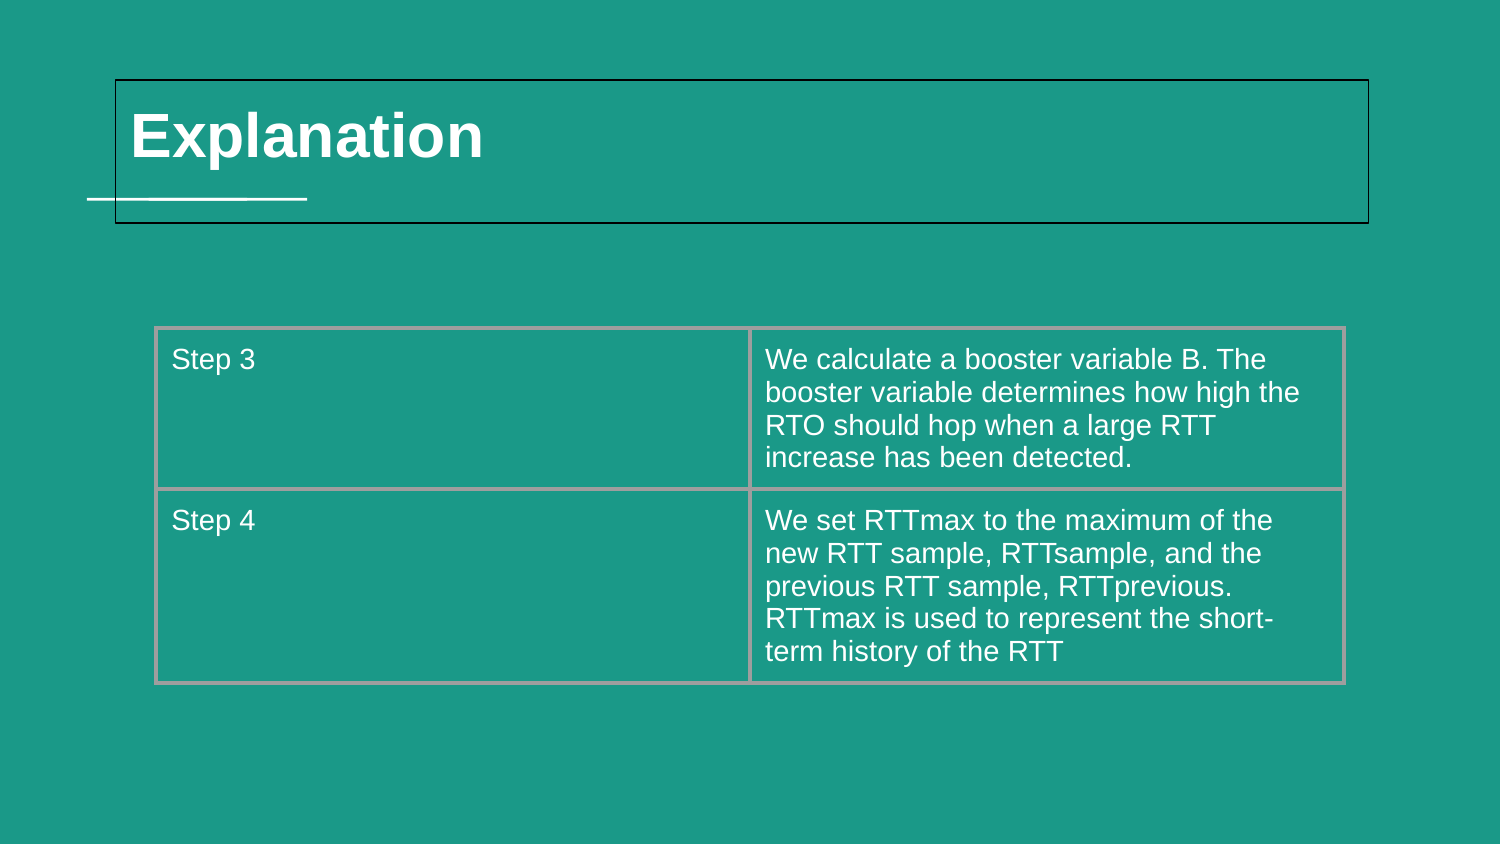

# Explanation

| Step 3 | We calculate a booster variable B. The booster variable determines how high the RTO should hop when a large RTT increase has been detected. |
| --- | --- |
| Step 4 | We set RTTmax to the maximum of the new RTT sample, RTTsample, and the previous RTT sample, RTTprevious. RTTmax is used to represent the short-term history of the RTT |